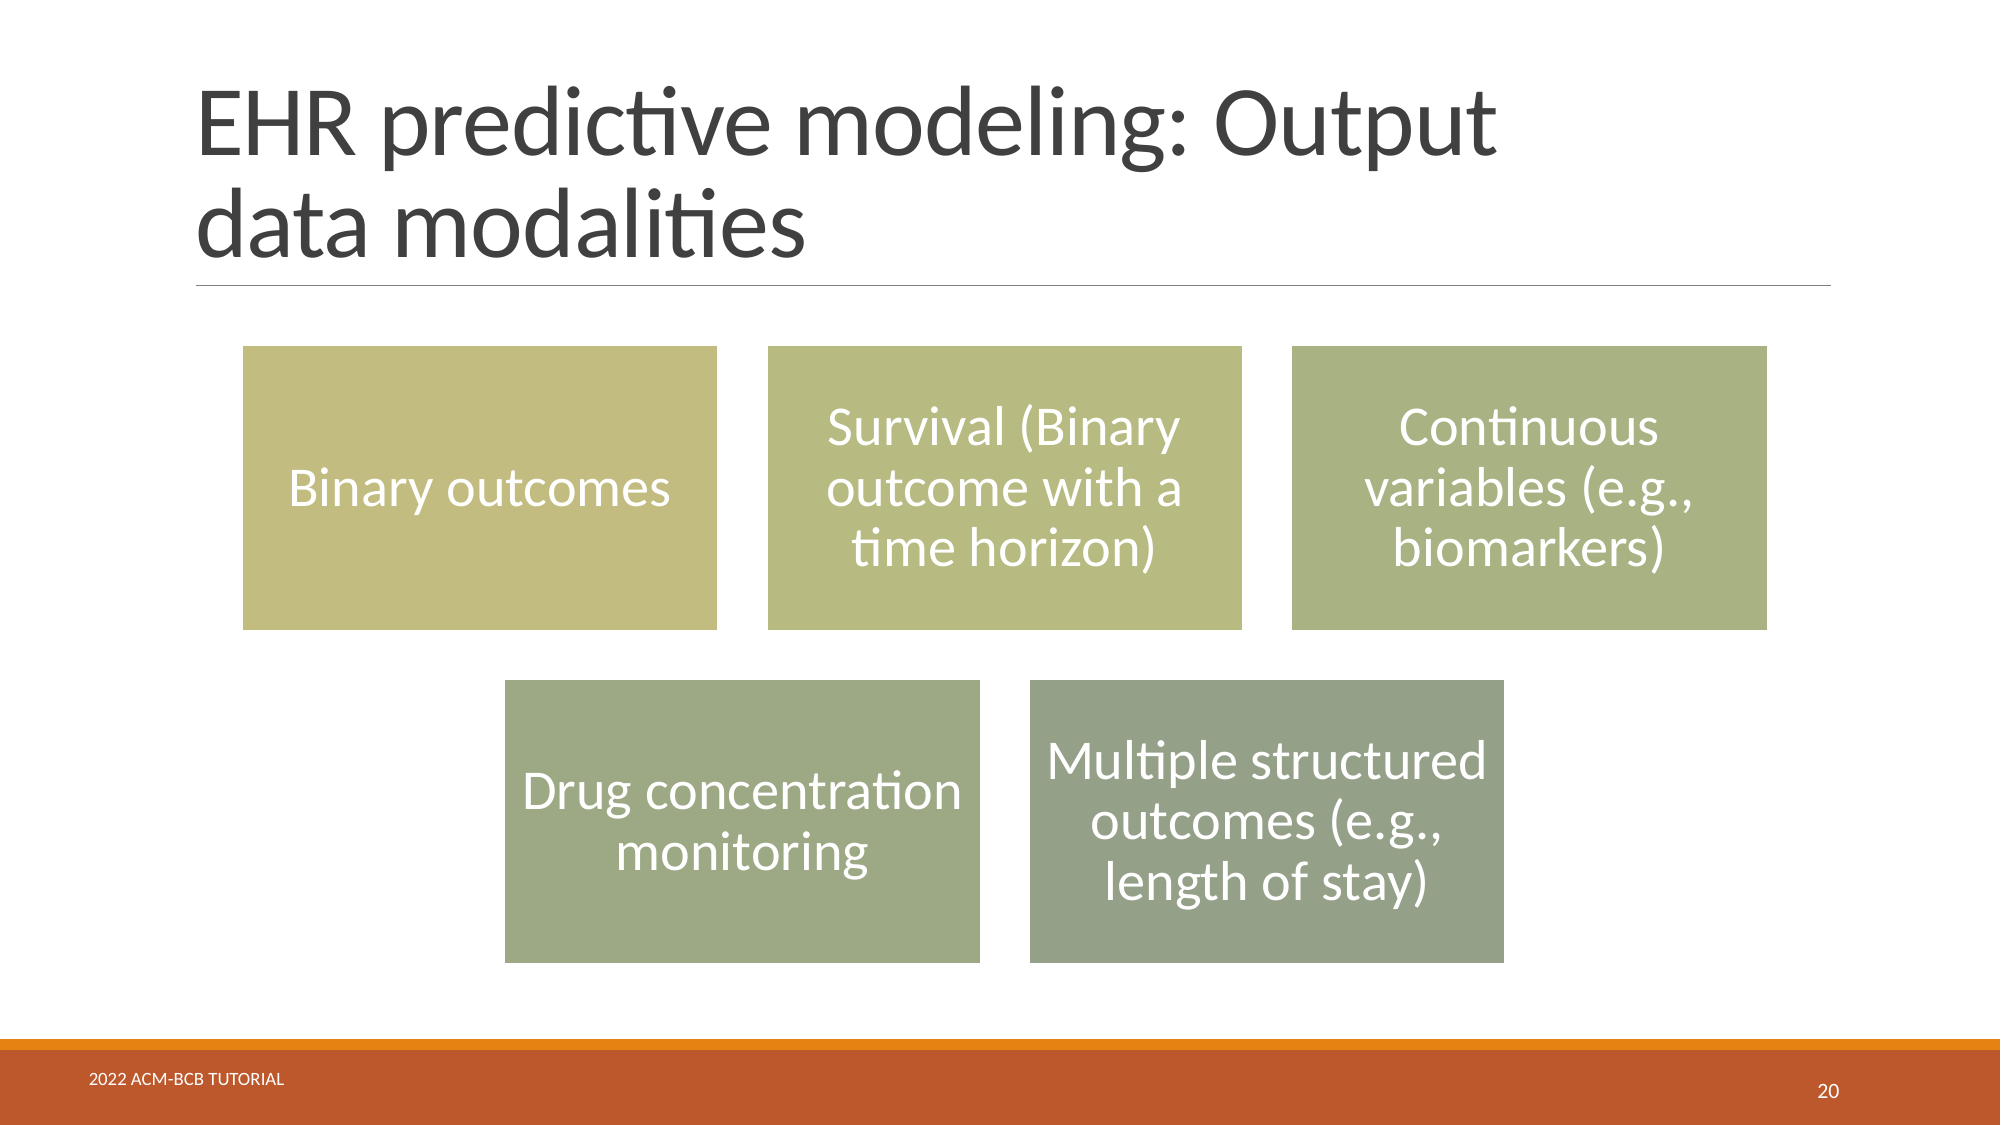

# EHR predictive modeling: Output data modalities
Binary outcomes
Survival (Binary outcome with a time horizon)
Continuous variables (e.g., biomarkers)
Drug concentration monitoring
Multiple structured outcomes (e.g., length of stay)
20
2022 ACM-BCB Tutorial